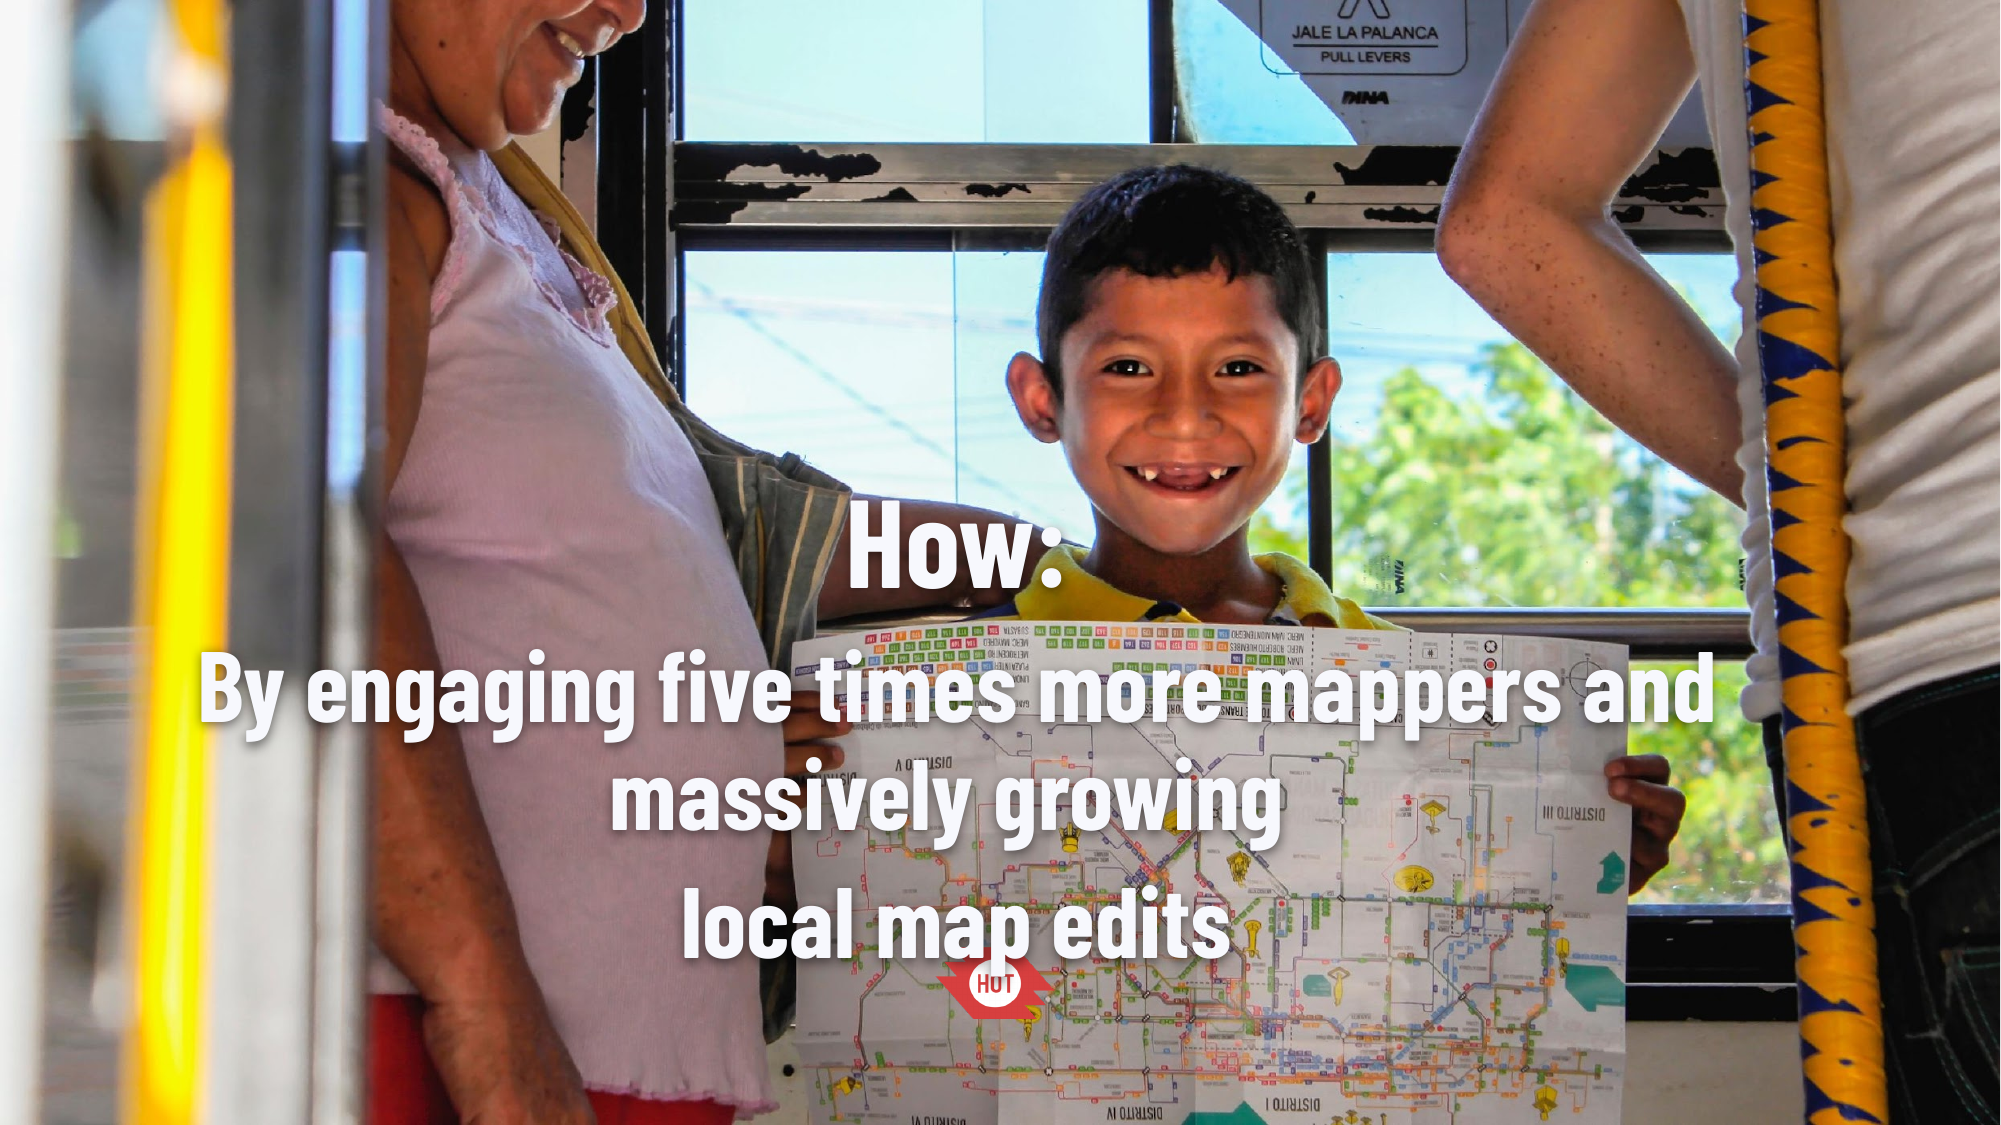

How:
By engaging five times more mappers and massively growing
local map edits